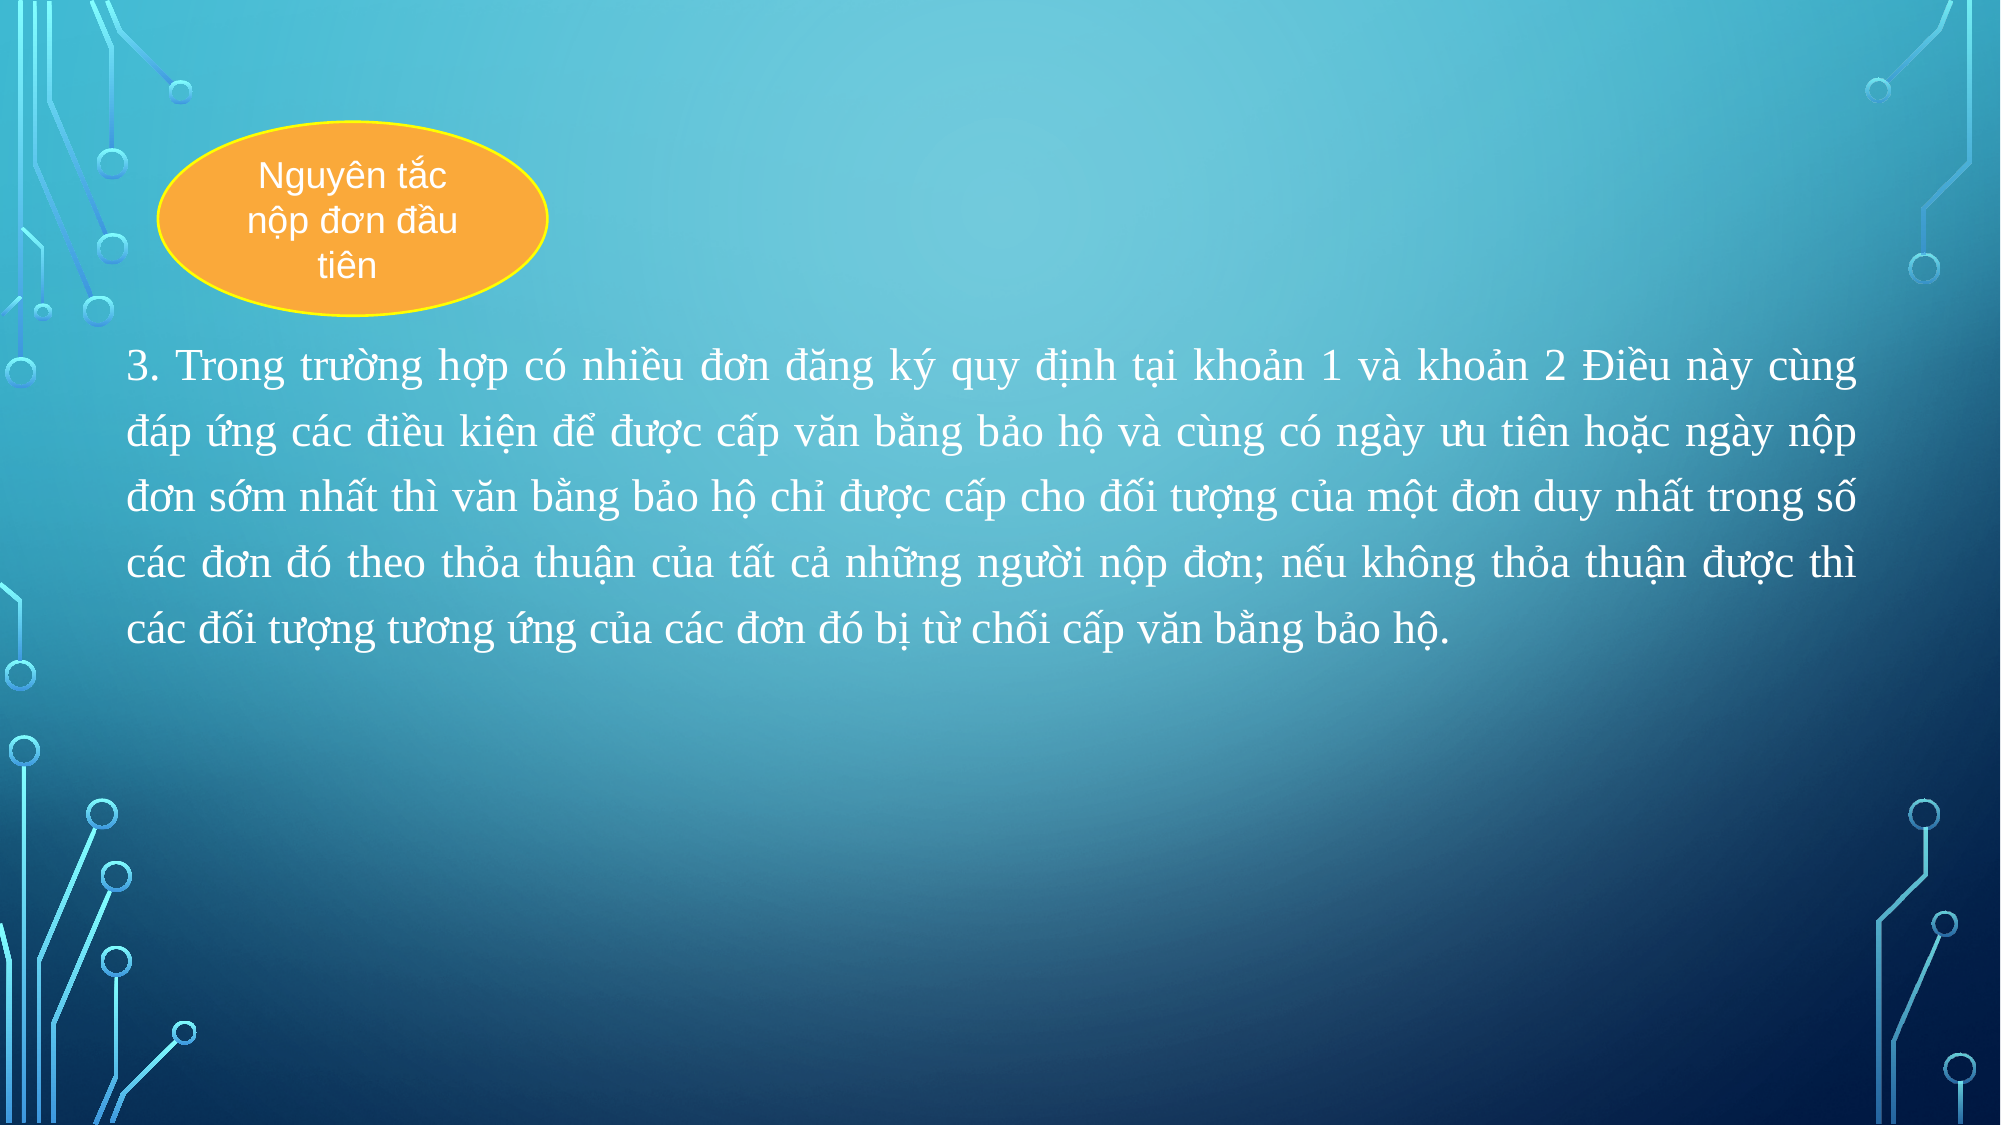

Nguyên tắc nộp đơn đầu tiên
3. Trong trường hợp có nhiều đơn đăng ký quy định tại khoản 1 và khoản 2 Điều này cùng đáp ứng các điều kiện để được cấp văn bằng bảo hộ và cùng có ngày ưu tiên hoặc ngày nộp đơn sớm nhất thì văn bằng bảo hộ chỉ được cấp cho đối tượng của một đơn duy nhất trong số các đơn đó theo thỏa thuận của tất cả những người nộp đơn; nếu không thỏa thuận được thì các đối tượng tương ứng của các đơn đó bị từ chối cấp văn bằng bảo hộ.